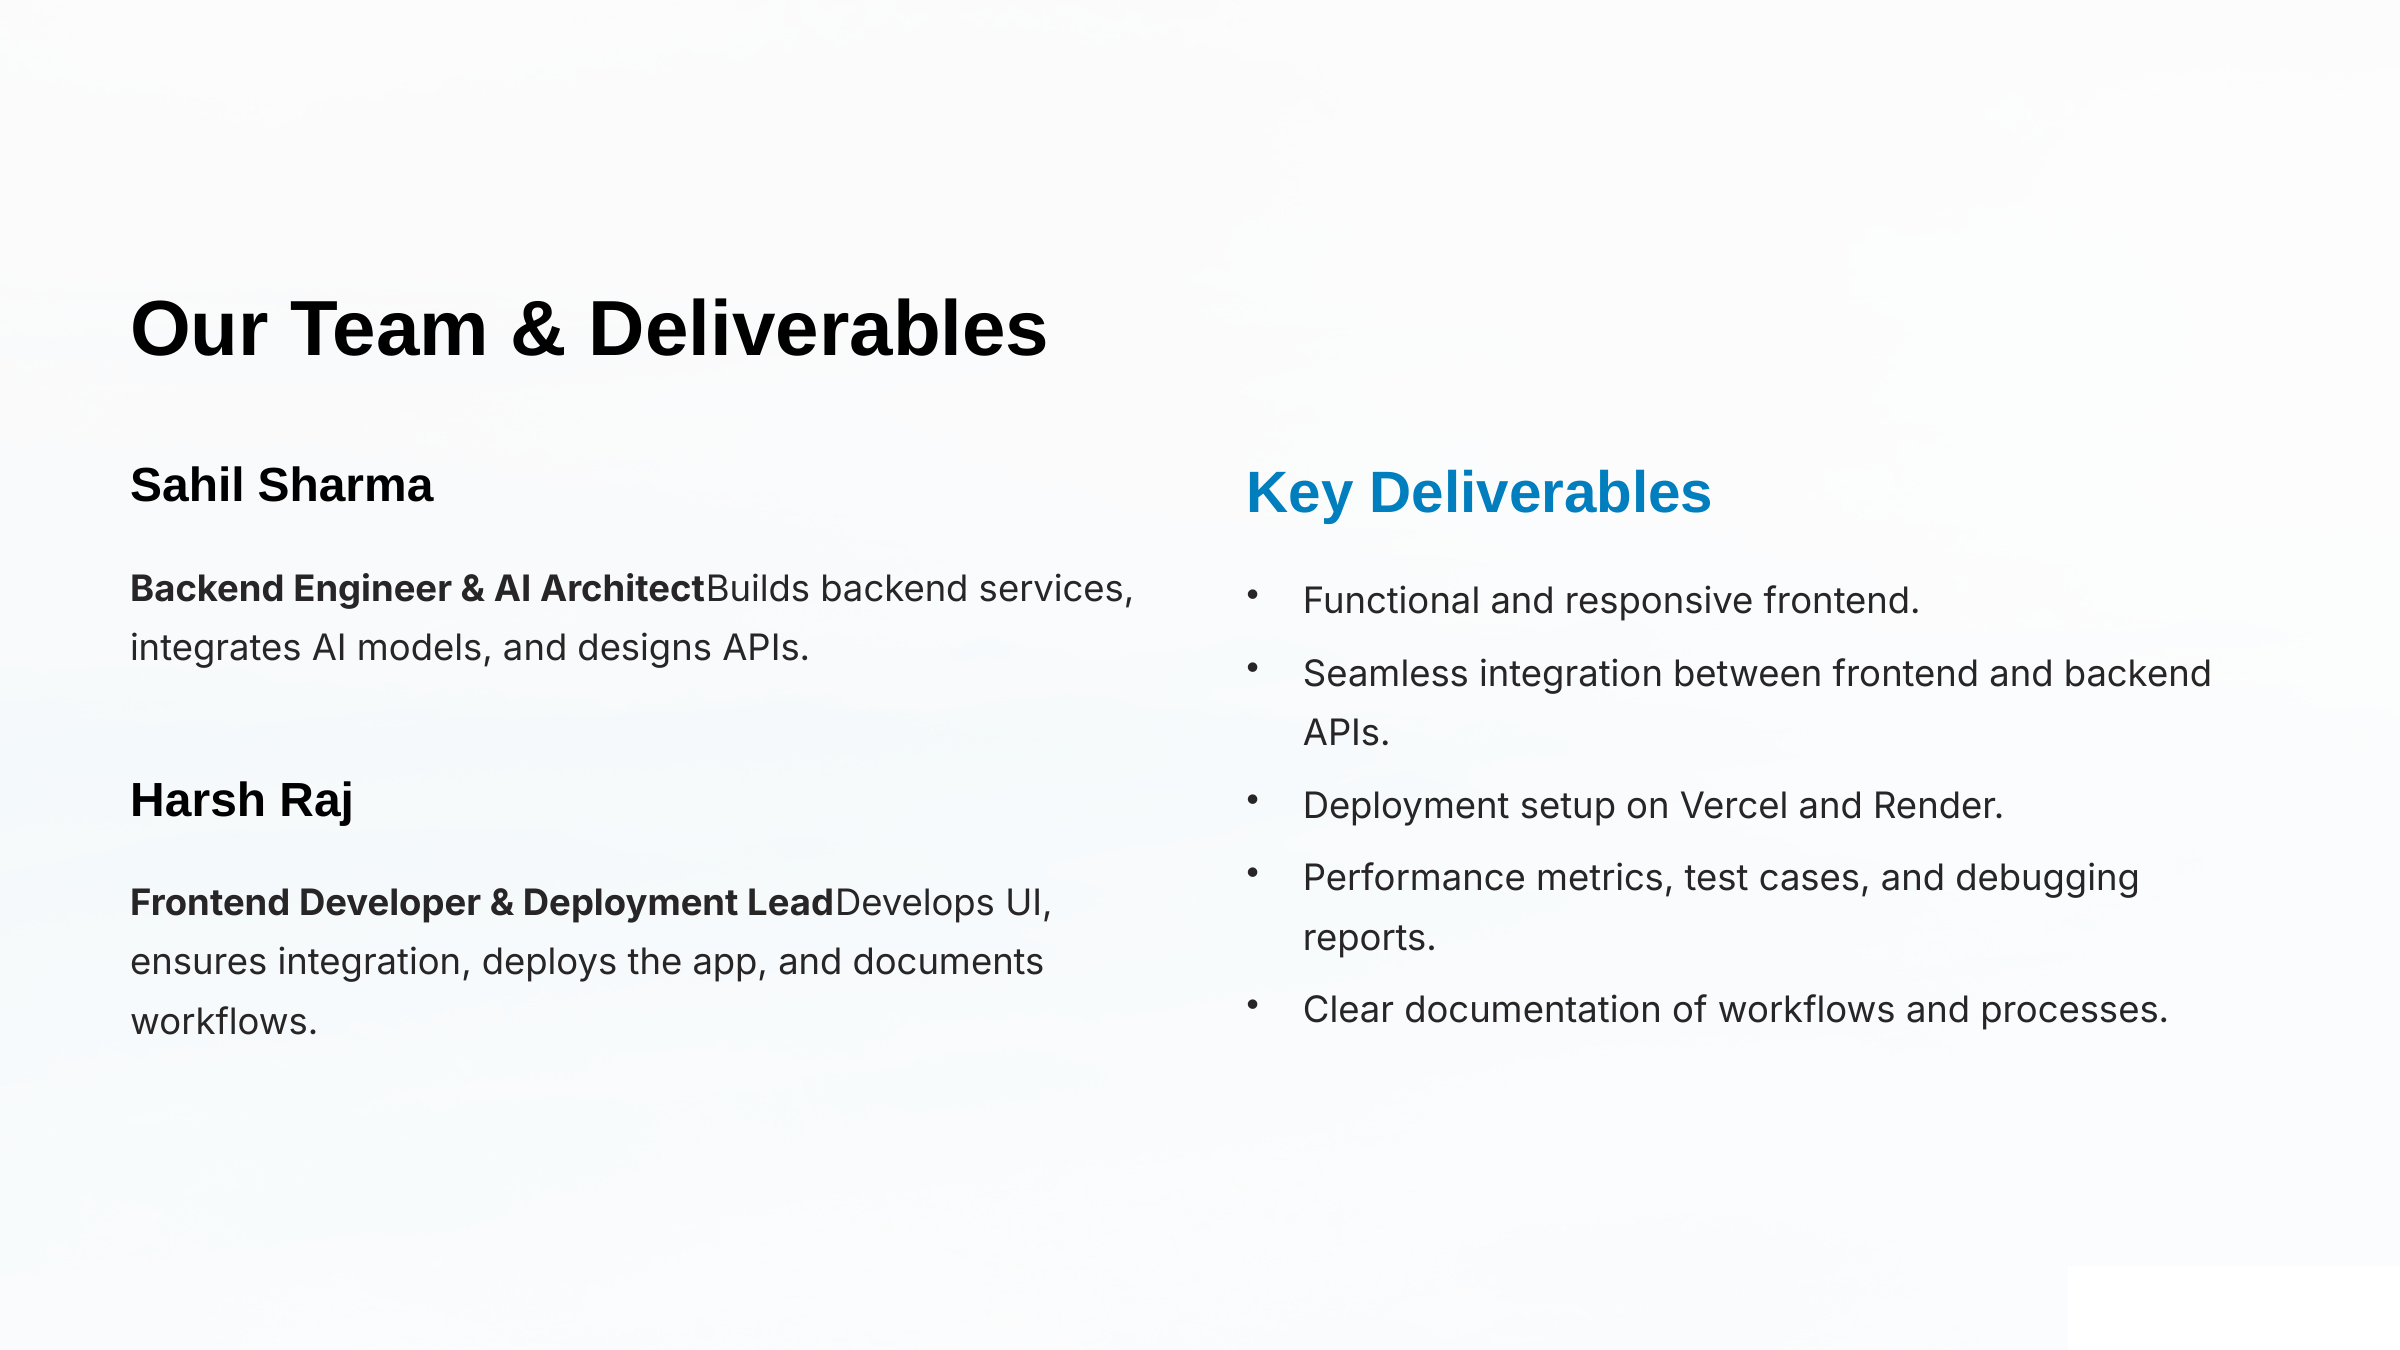

Our Team & Deliverables
Sahil Sharma
Key Deliverables
Backend Engineer & AI ArchitectBuilds backend services, integrates AI models, and designs APIs.
Functional and responsive frontend.
Seamless integration between frontend and backend APIs.
Harsh Raj
Deployment setup on Vercel and Render.
Performance metrics, test cases, and debugging reports.
Frontend Developer & Deployment LeadDevelops UI, ensures integration, deploys the app, and documents workflows.
Clear documentation of workflows and processes.